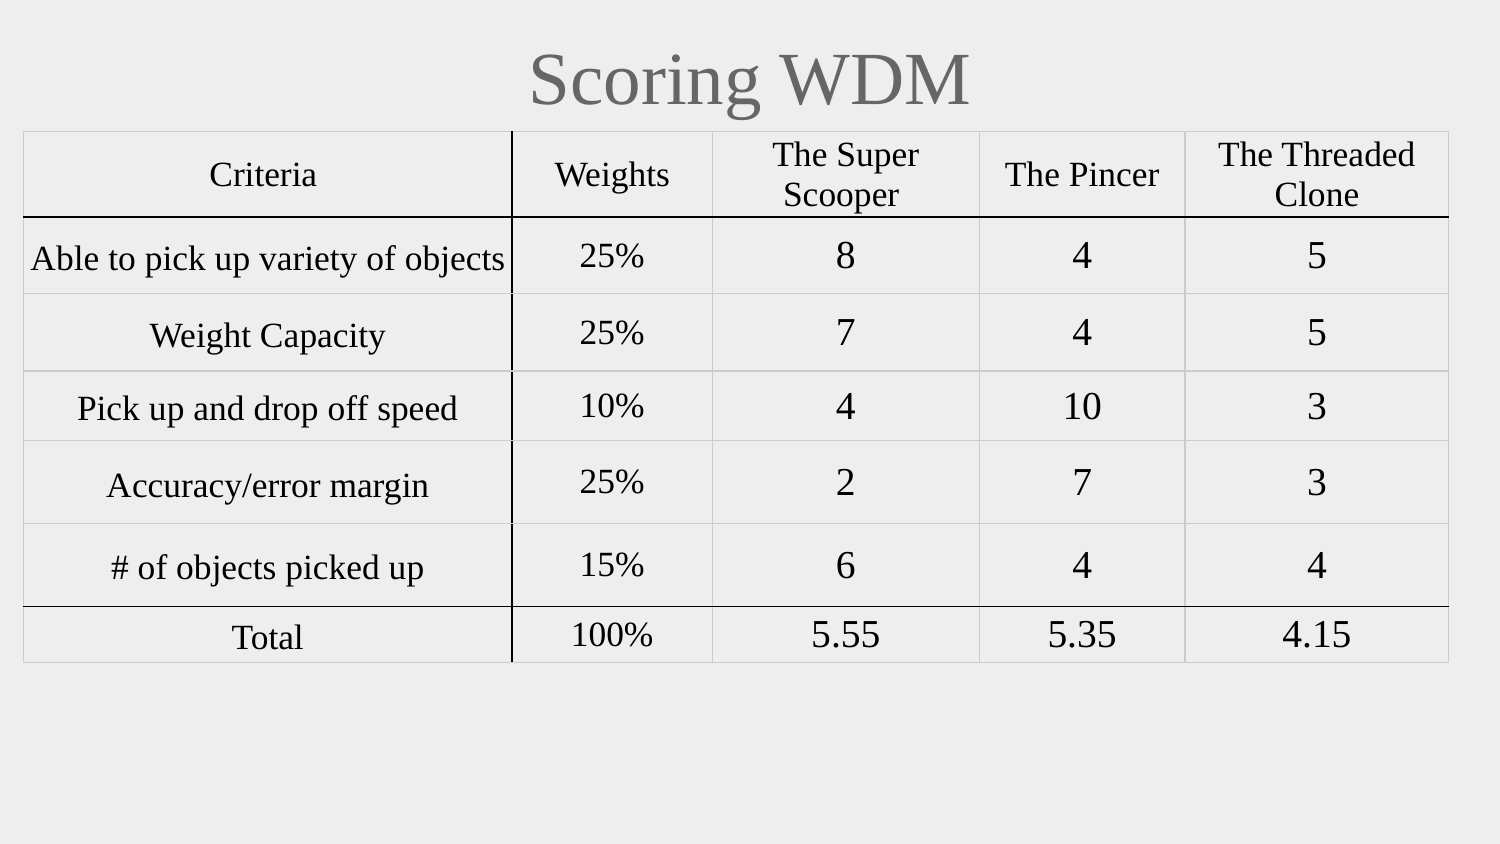

# Scoring WDM
| Criteria | Weights | The Super Scooper | The Pincer | The Threaded Clone |
| --- | --- | --- | --- | --- |
| Able to pick up variety of objects | 25% | 8 | 4 | 5 |
| Weight Capacity | 25% | 7 | 4 | 5 |
| Pick up and drop off speed | 10% | 4 | 10 | 3 |
| Accuracy/error margin | 25% | 2 | 7 | 3 |
| # of objects picked up | 15% | 6 | 4 | 4 |
| Total | 100% | 5.55 | 5.35 | 4.15 |